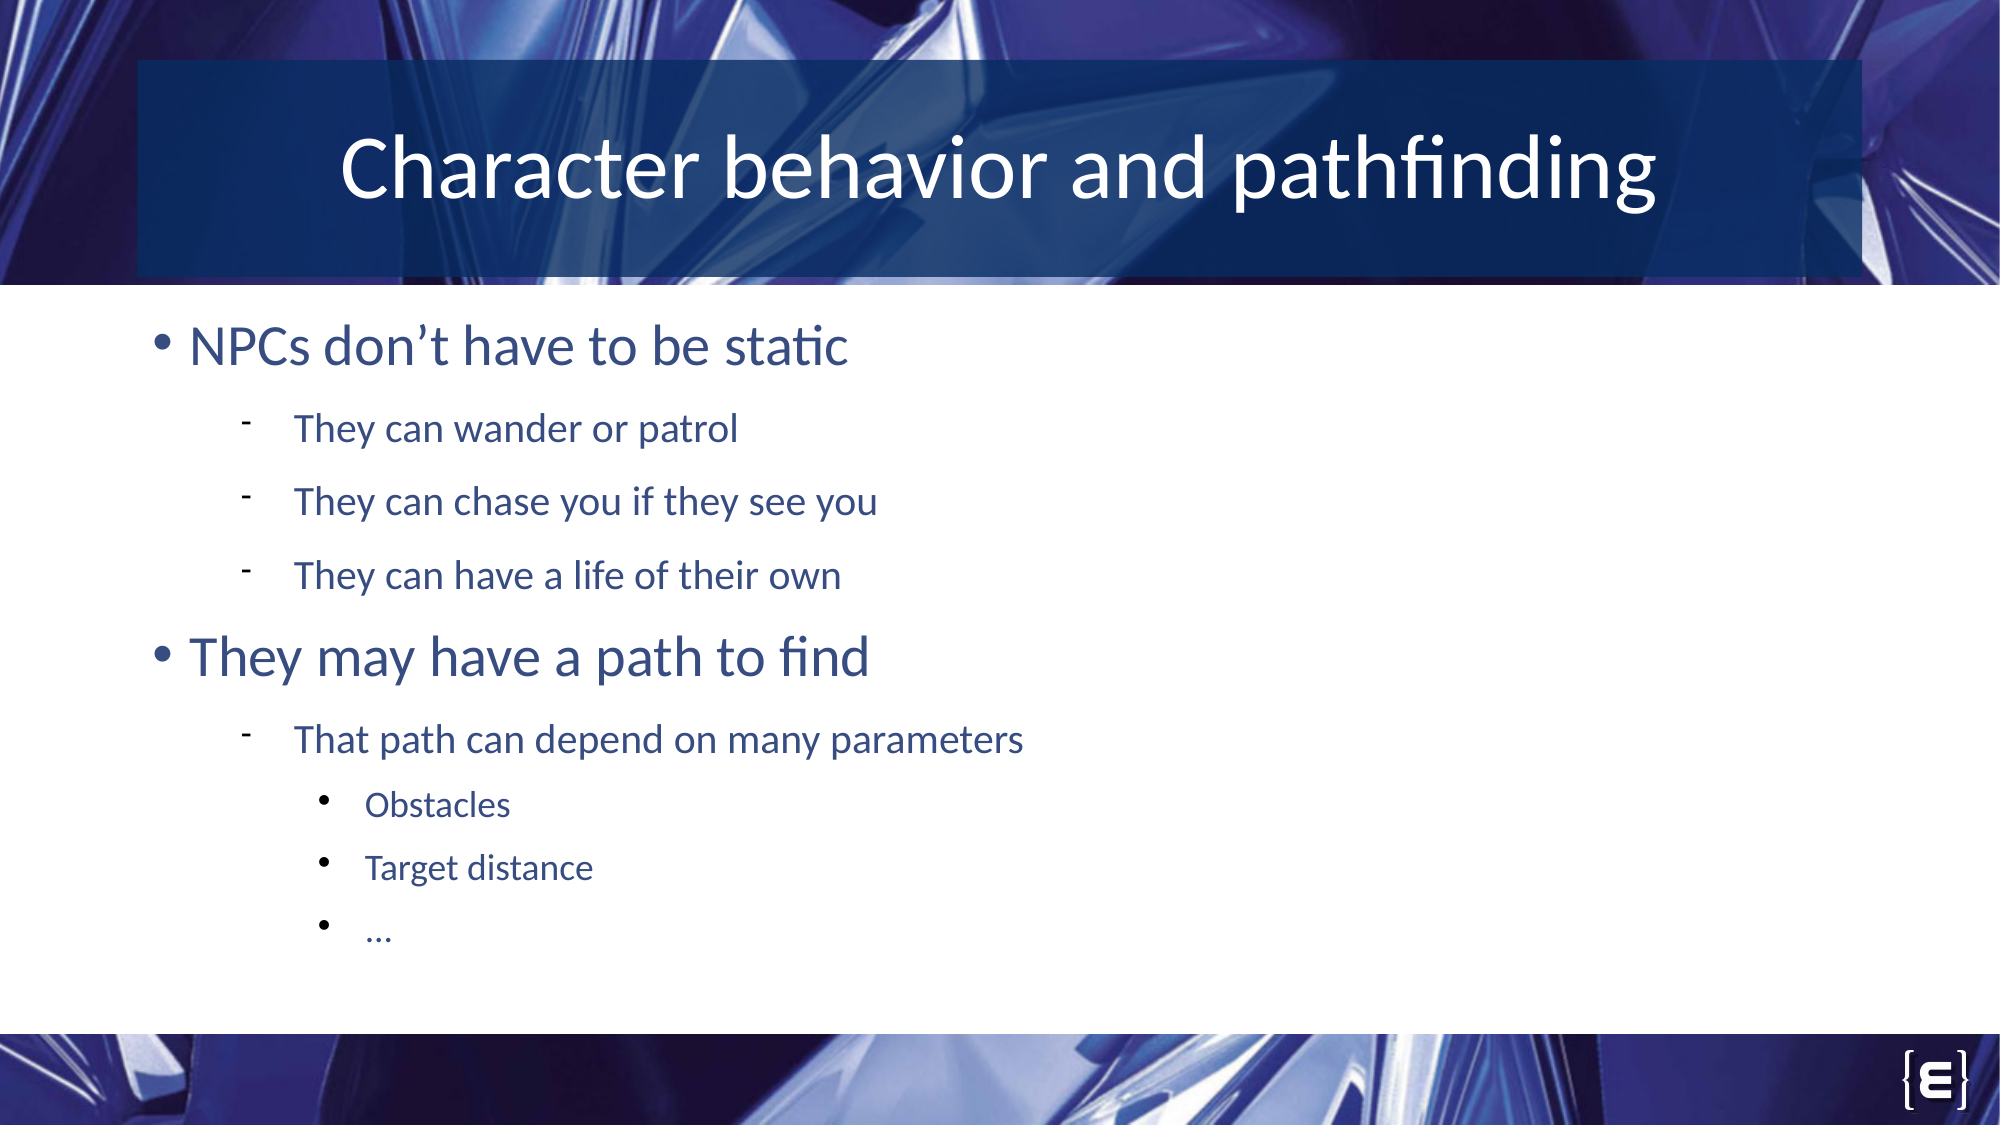

Character behavior and pathfinding
NPCs don’t have to be static
They can wander or patrol
They can chase you if they see you
They can have a life of their own
They may have a path to find
That path can depend on many parameters
Obstacles
Target distance
...